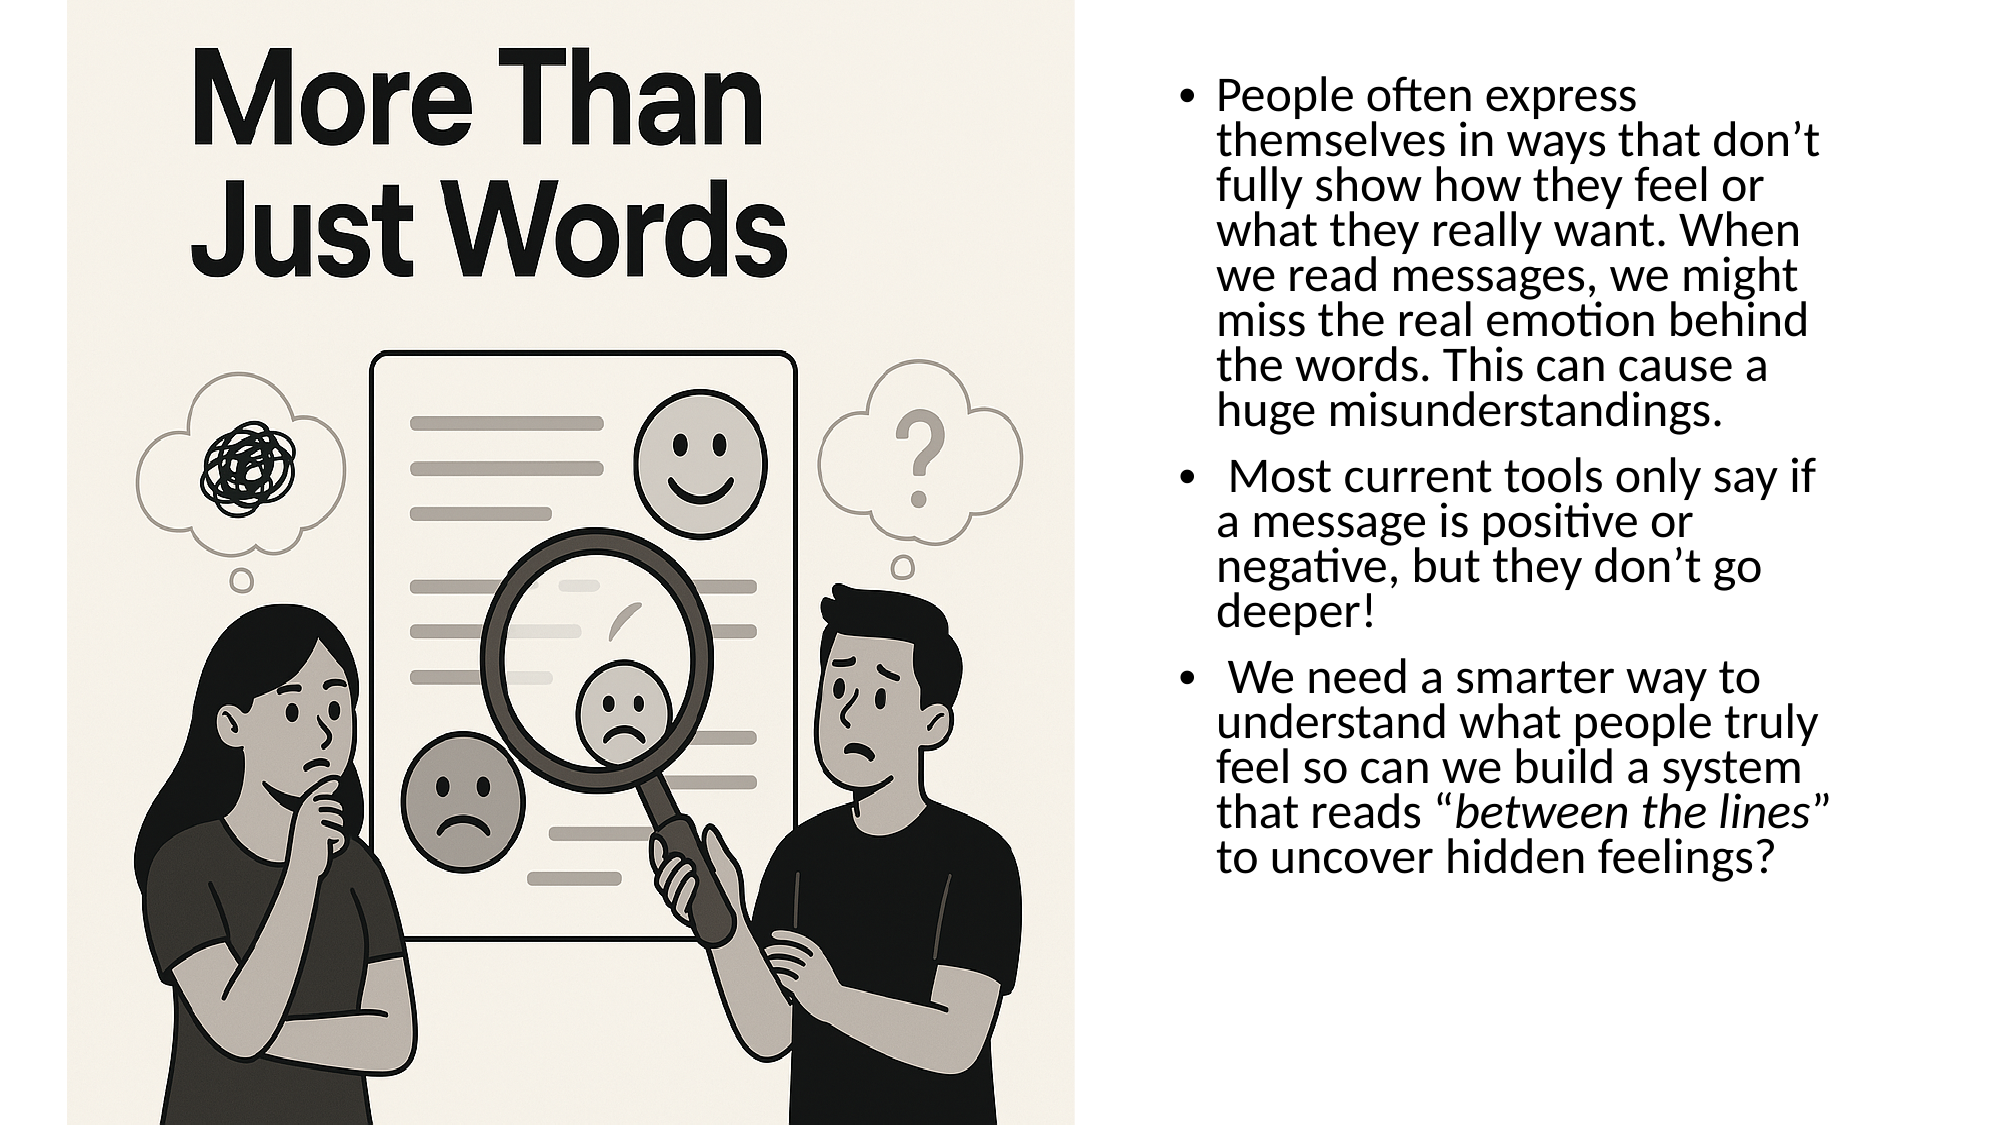

People often express themselves in ways that don’t fully show how they feel or what they really want. When we read messages, we might miss the real emotion behind the words. This can cause a huge misunderstandings.
 Most current tools only say if a message is positive or negative, but they don’t go deeper!
 We need a smarter way to understand what people truly feel so can we build a system that reads “between the lines” to uncover hidden feelings?